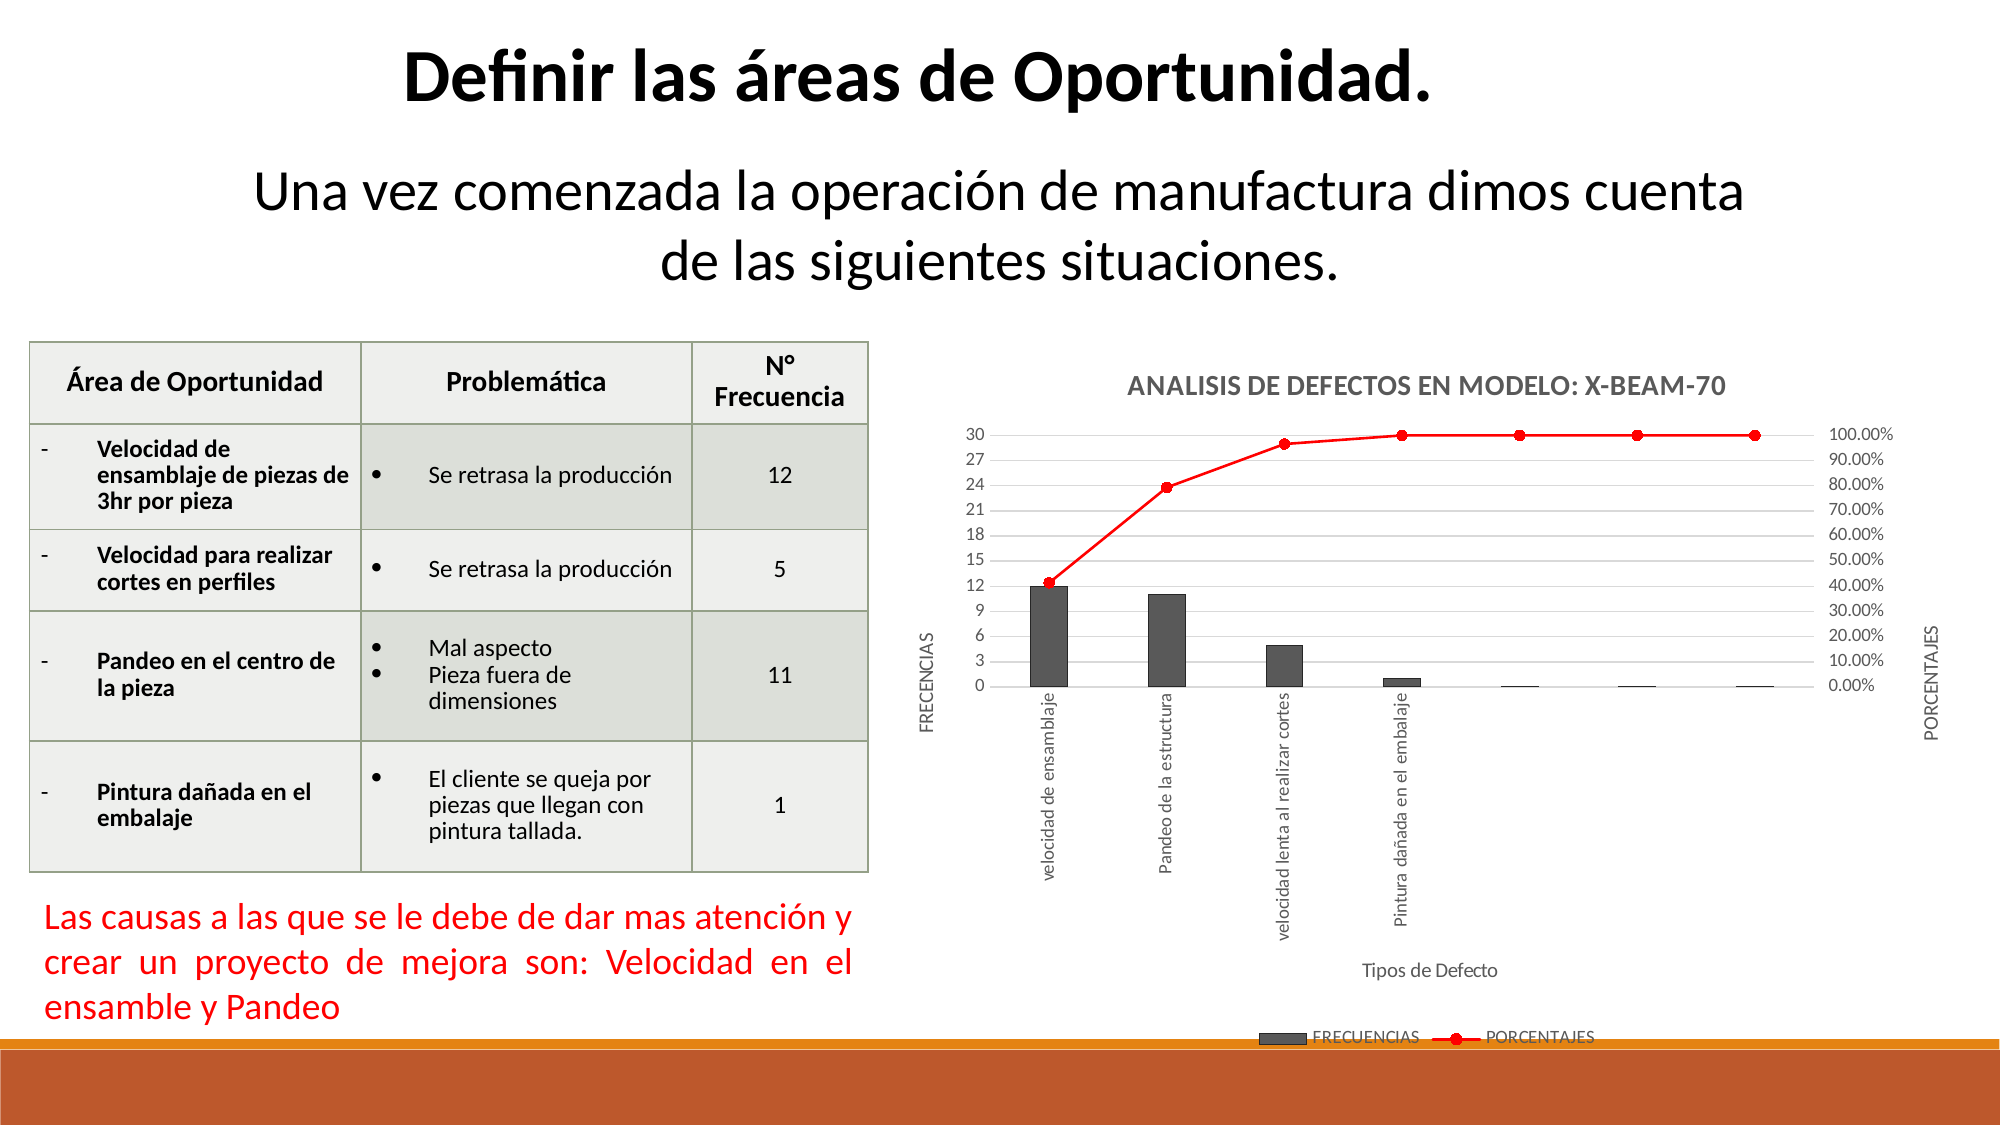

Definir las áreas de Oportunidad.
Una vez comenzada la operación de manufactura dimos cuenta de las siguientes situaciones.
| Área de Oportunidad | Problemática | N° Frecuencia |
| --- | --- | --- |
| Velocidad de ensamblaje de piezas de 3hr por pieza | Se retrasa la producción | 12 |
| Velocidad para realizar cortes en perfiles | Se retrasa la producción | 5 |
| Pandeo en el centro de la pieza | Mal aspecto Pieza fuera de dimensiones | 11 |
| Pintura dañada en el embalaje | El cliente se queja por piezas que llegan con pintura tallada. | 1 |

### Chart: ANALISIS DE DEFECTOS EN MODELO: X-BEAM-70

| Category |  |  |
|---|---|---|
| velocidad de ensamblaje | 12.0 | 0.41379310344827586 |
| Pandeo de la estructura | 11.0 | 0.7931034482758621 |
| velocidad lenta al realizar cortes | 5.0 | 0.9655172413793104 |
| Pintura dañada en el embalaje | 1.0 | 1.0 |
Las causas a las que se le debe de dar mas atención y crear un proyecto de mejora son: Velocidad en el ensamble y Pandeo